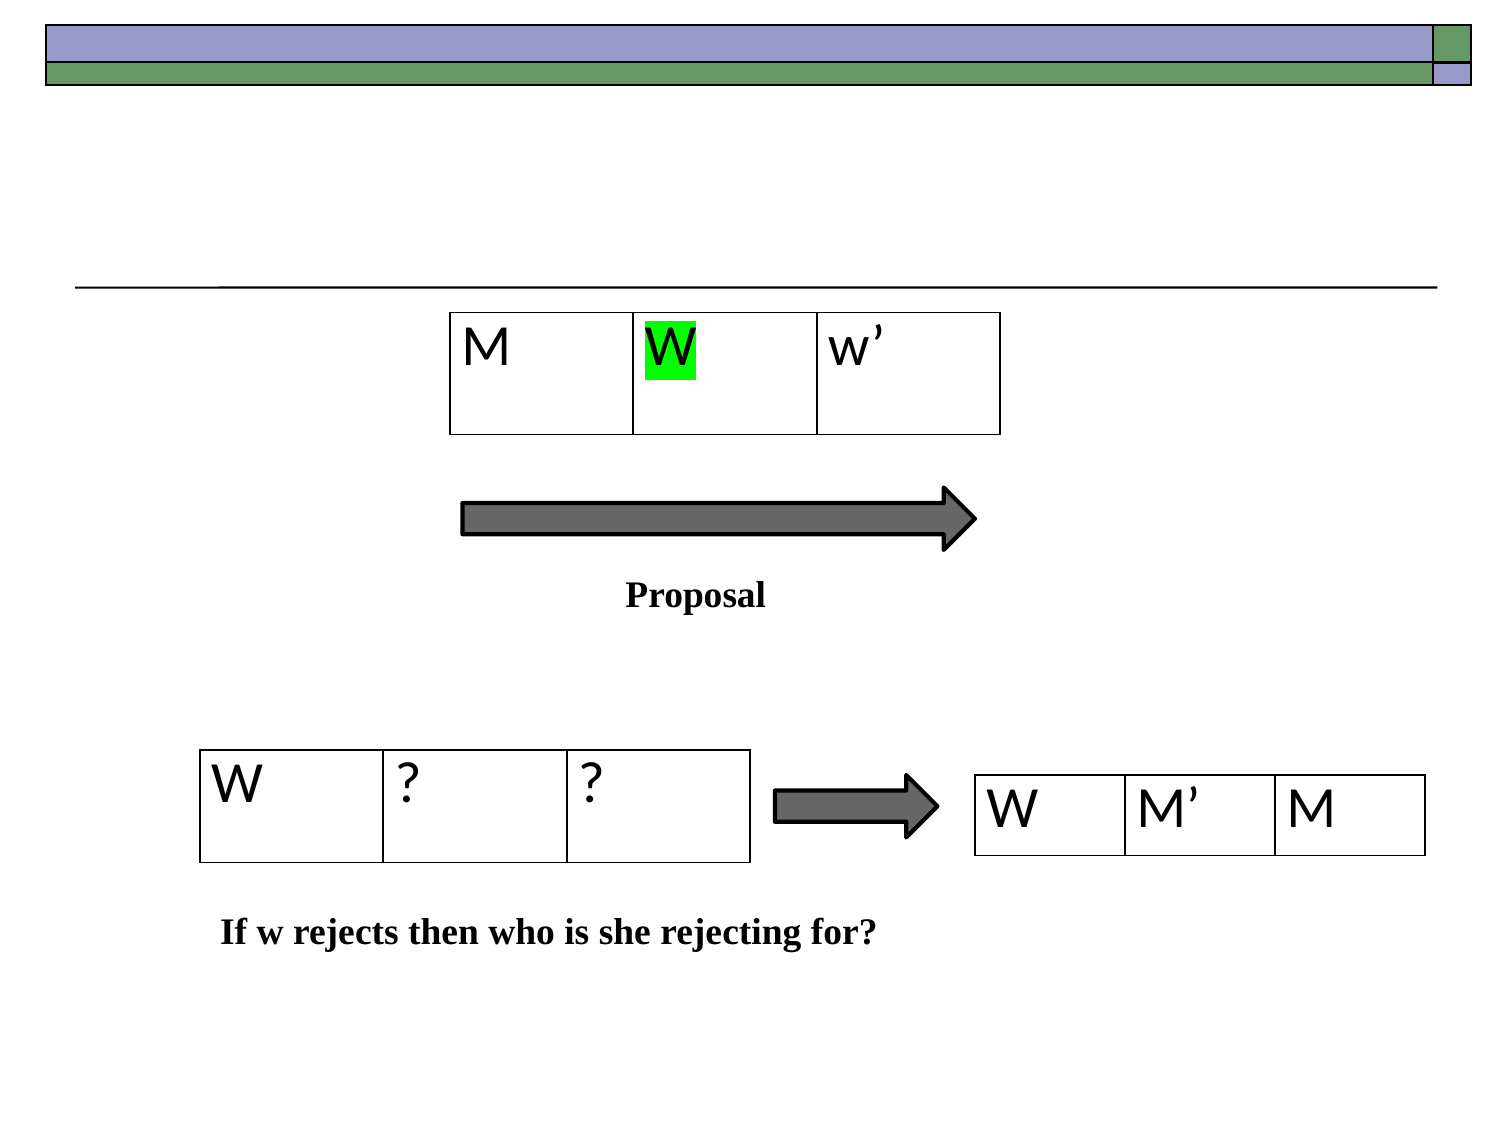

| M | W | w’ |
| --- | --- | --- |

Proposal
| W | ? | ? |
| --- | --- | --- |

| W | M’ | M |
| --- | --- | --- |
If w rejects then who is she rejecting for?